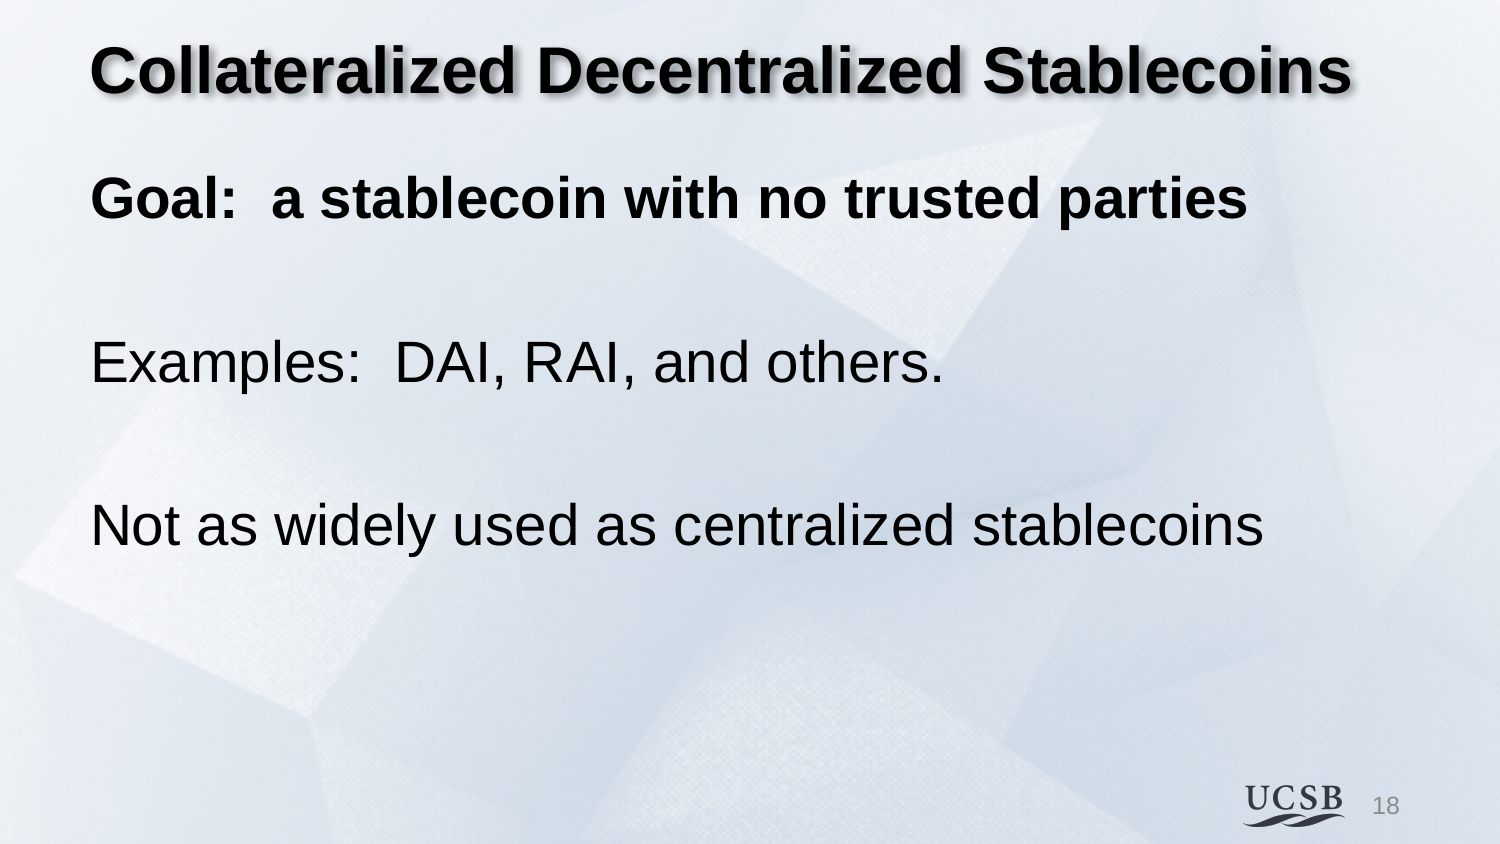

# Collateralized Decentralized Stablecoins
Goal:  a stablecoin with no trusted parties

Examples:  DAI, RAI, and others.

Not as widely used as centralized stablecoins
18